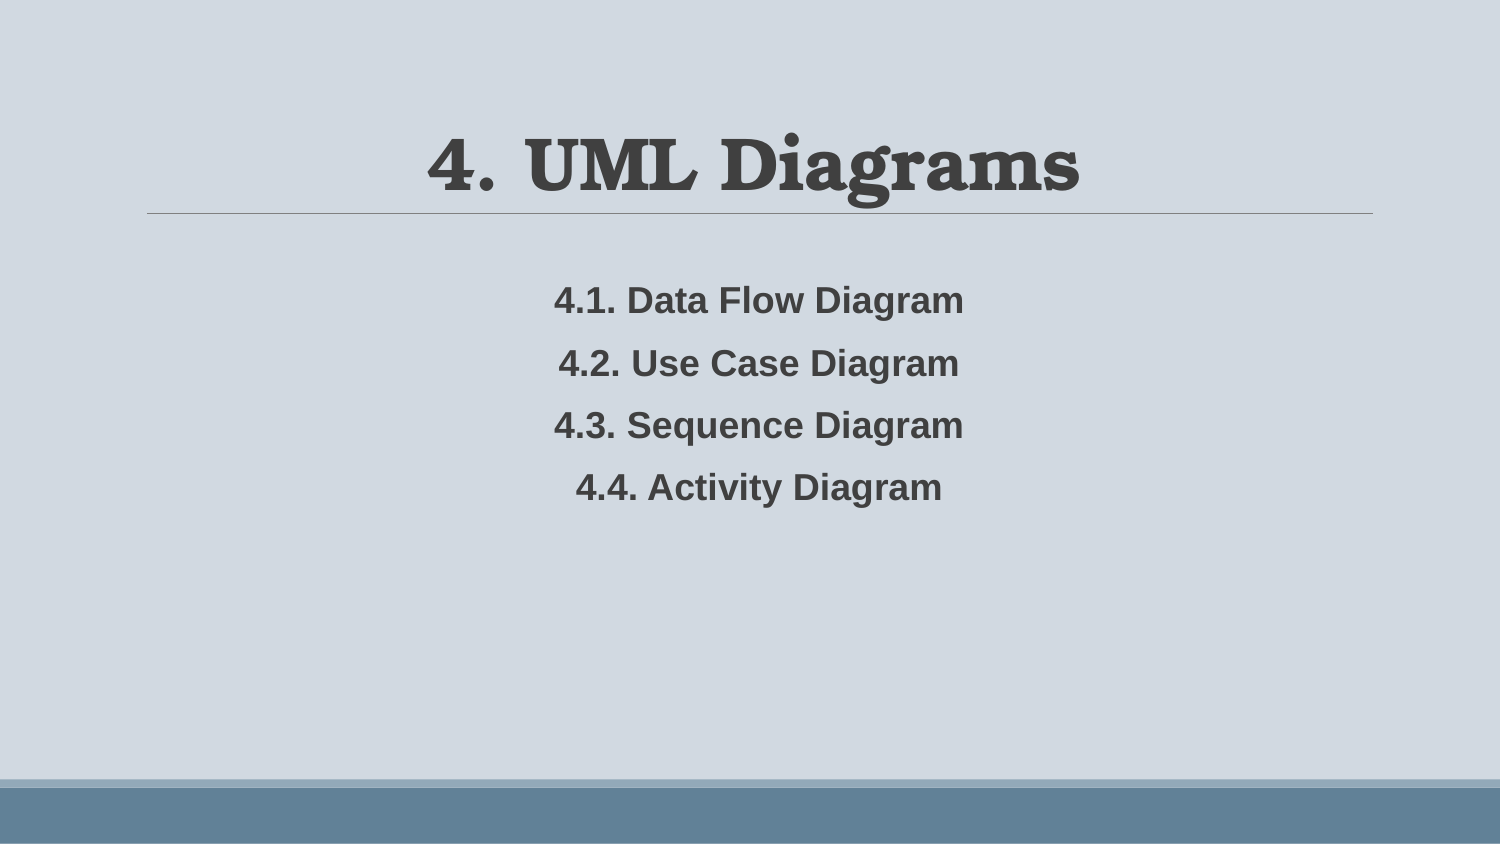

# 4. UML Diagrams

4.1. Data Flow Diagram
4.2. Use Case Diagram
4.3. Sequence Diagram
4.4. Activity Diagram